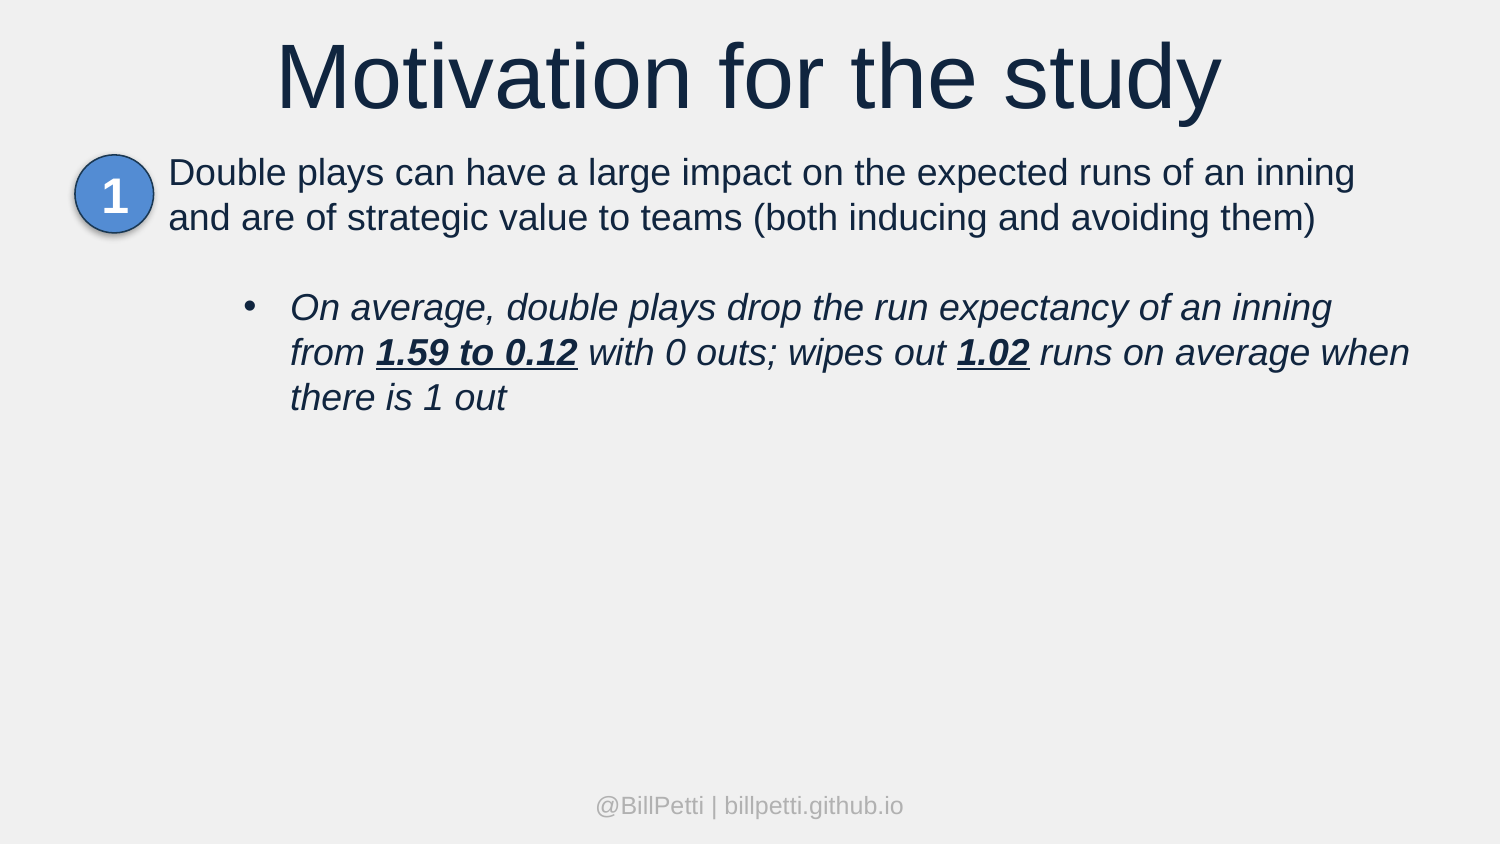

# Motivation for the study
Double plays can have a large impact on the expected runs of an inning and are of strategic value to teams (both inducing and avoiding them)

On average, double plays drop the run expectancy of an inning from 1.59 to 0.12 with 0 outs; wipes out 1.02 runs on average when there is 1 out
1
@BillPetti | billpetti.github.io